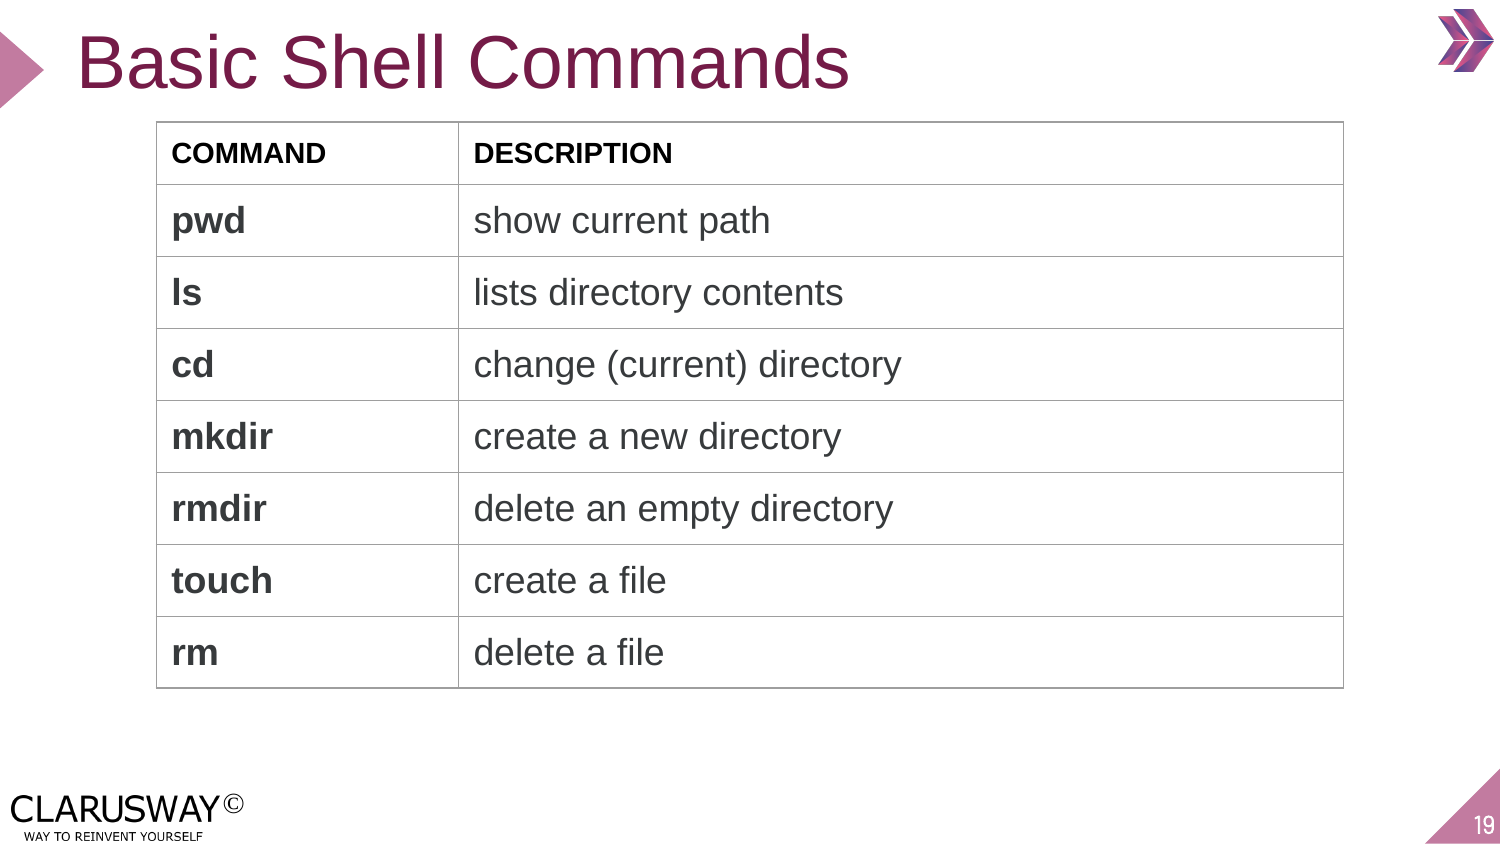

Basic Shell Commands
| COMMAND | DESCRIPTION |
| --- | --- |
| pwd | show current path |
| ls | lists directory contents |
| cd | change (current) directory |
| mkdir | create a new directory |
| rmdir | delete an empty directory |
| touch | create a file |
| rm | delete a file |
19